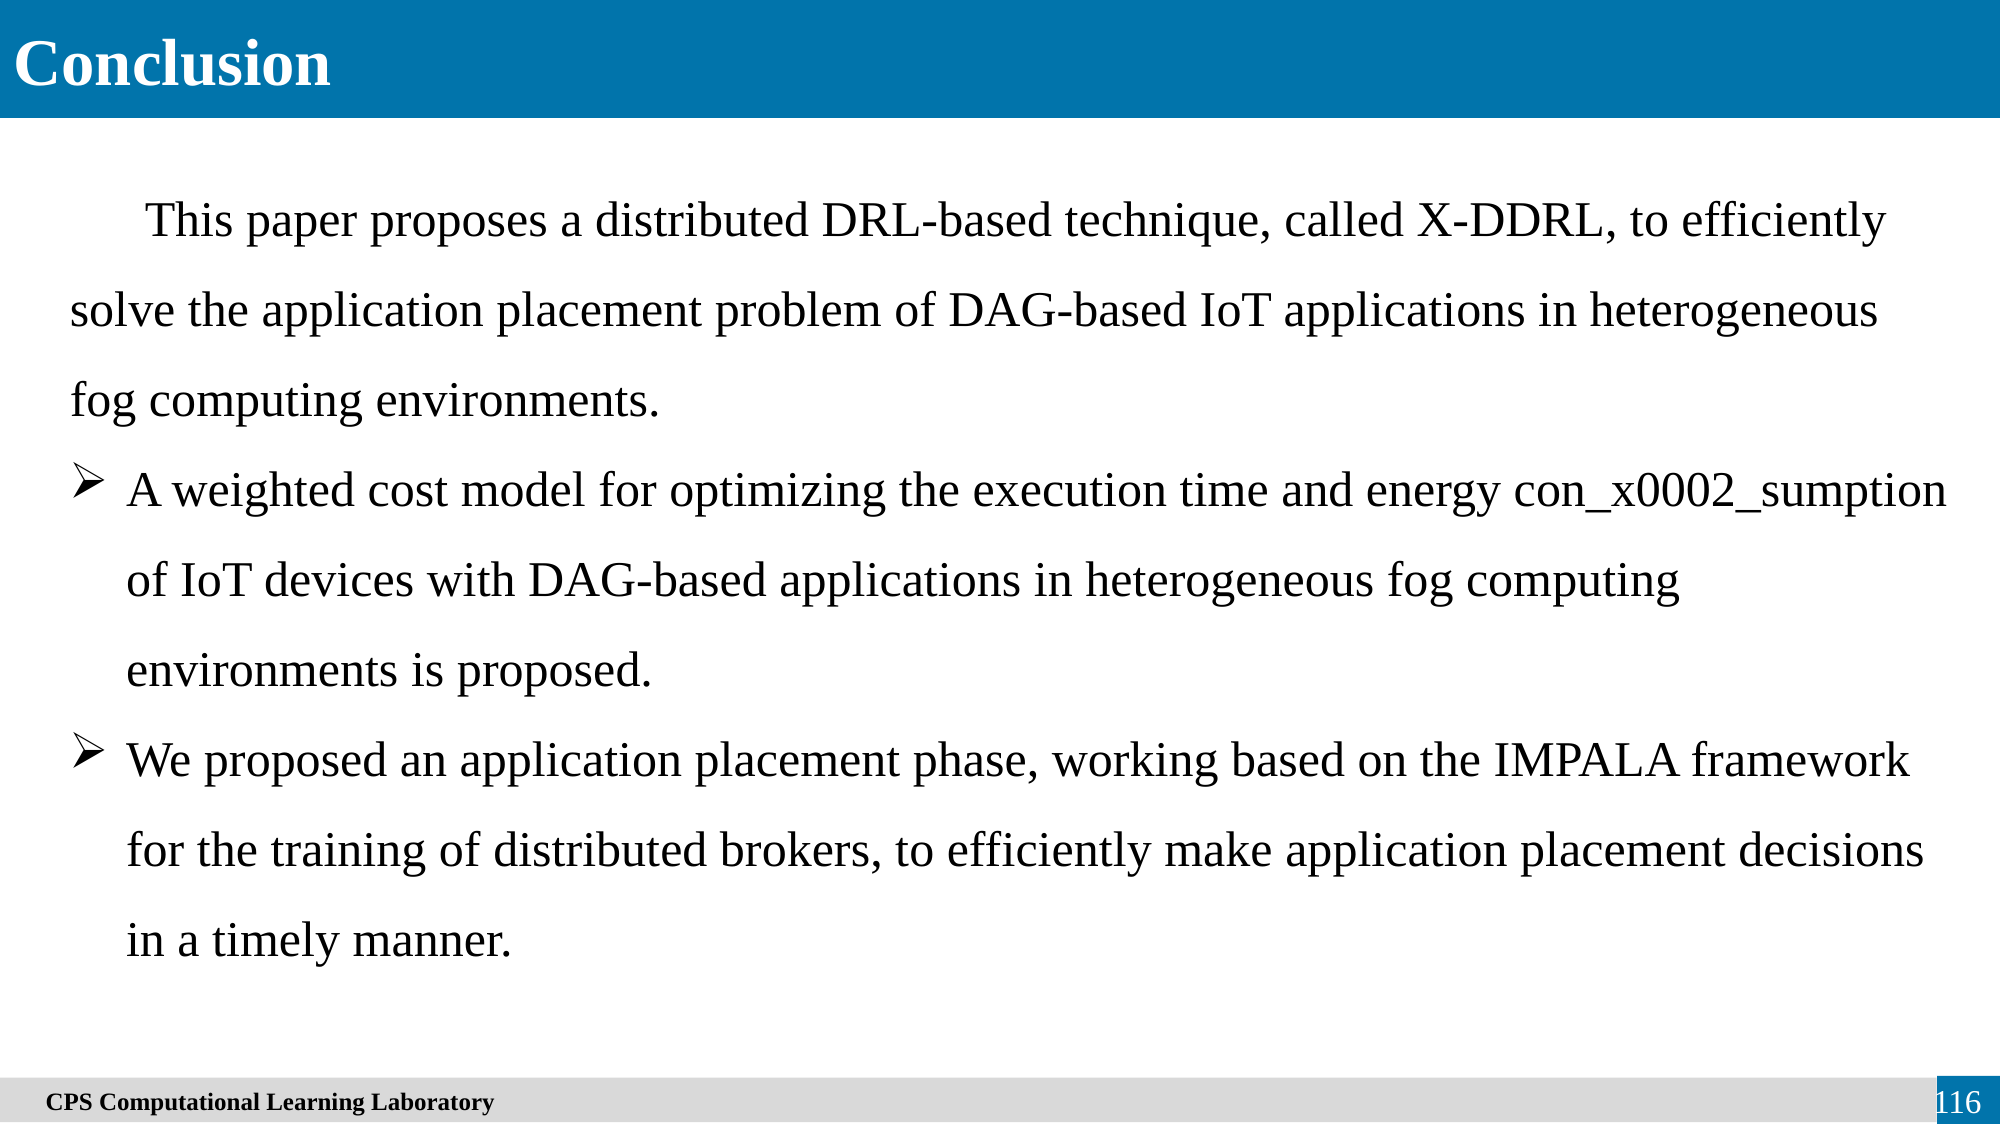

Conclusion
This paper proposes a distributed DRL-based technique, called X-DDRL, to efficiently solve the application placement problem of DAG-based IoT applications in heterogeneous fog computing environments.
A weighted cost model for optimizing the execution time and energy con_x0002_sumption of IoT devices with DAG-based applications in heterogeneous fog computing environments is proposed.
We proposed an application placement phase, working based on the IMPALA framework for the training of distributed brokers, to efficiently make application placement decisions in a timely manner.
116
　CPS Computational Learning Laboratory